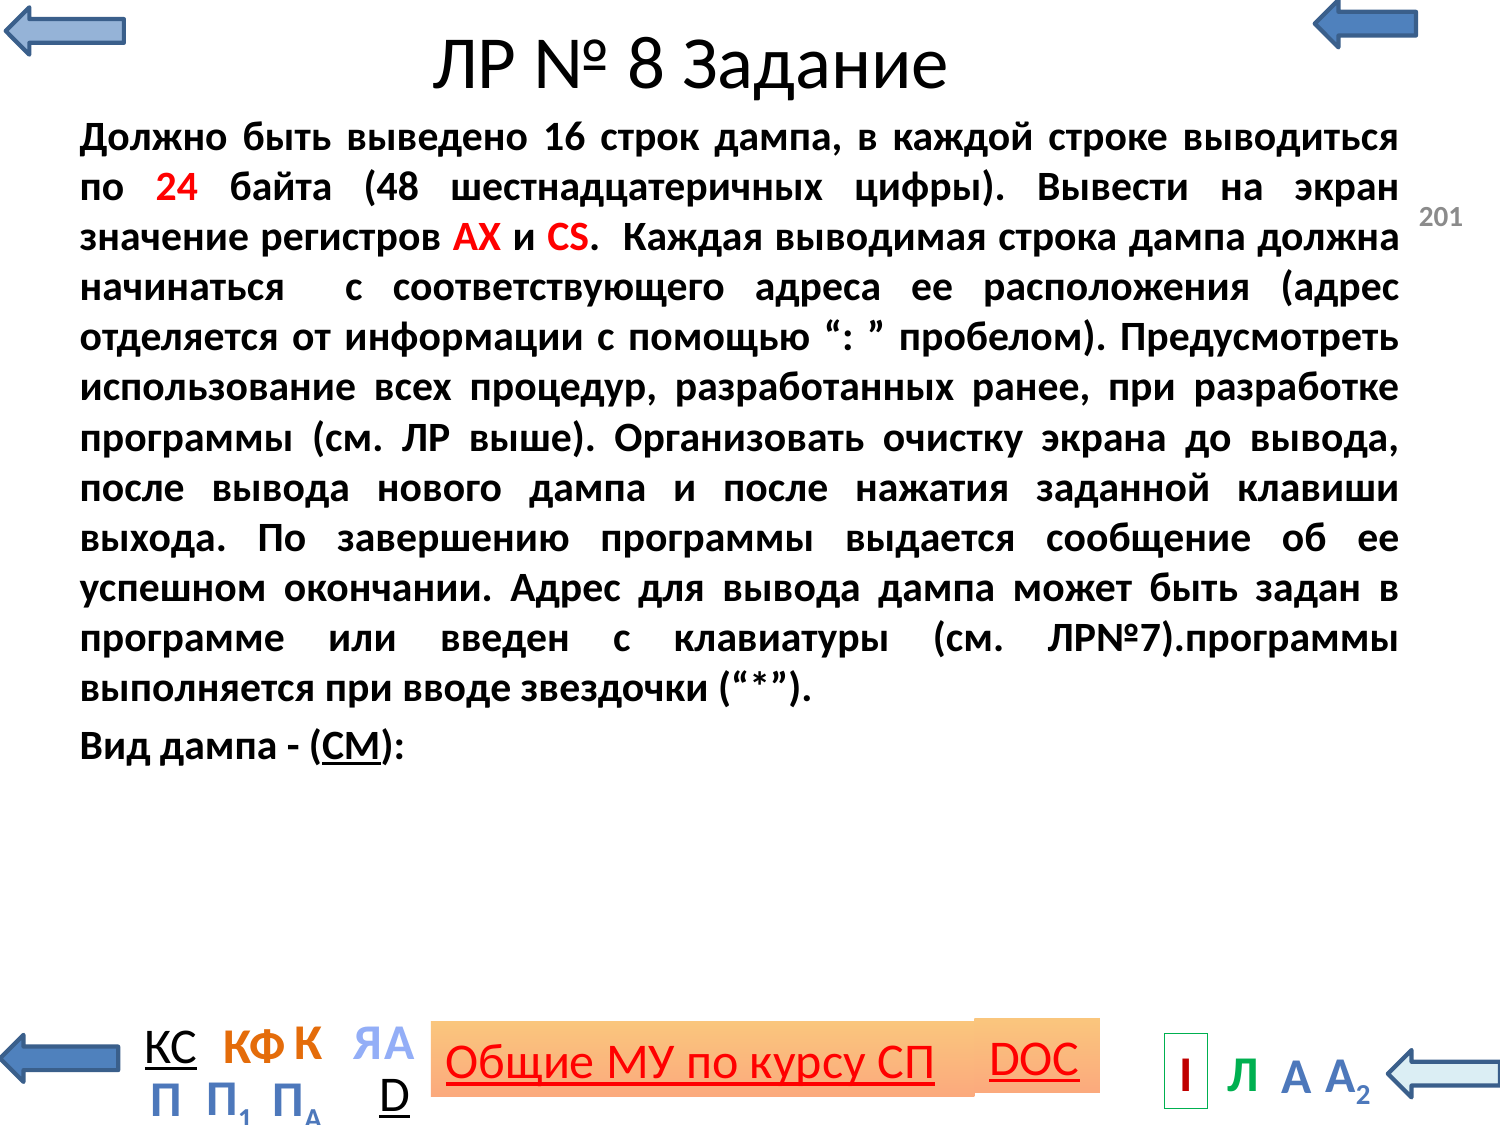

# ЛР № 8 Задание
Должно быть выведено 16 строк дампа, в каждой строке выводиться по 24 байта (48 шестнадцатеричных цифры). Вывести на экран значение регистров АХ и CS.  Каждая выводимая строка дампа должна начинаться  с соответствующего адреса ее расположения (адрес отделяется от информации с помощью “: ” пробелом). Предусмотреть использование всех процедур, разработанных ранее, при разработке программы (см. ЛР выше). Организовать очистку экрана до вывода, после вывода нового дампа и после нажатия заданной клавиши выхода. По завершению программы выдается сообщение об ее успешном окончании. Адрес для вывода дампа может быть задан в программе или введен с клавиатуры (см. ЛР№7).программы выполняется при вводе звездочки (“*”).
Вид дампа - (СМ):

201